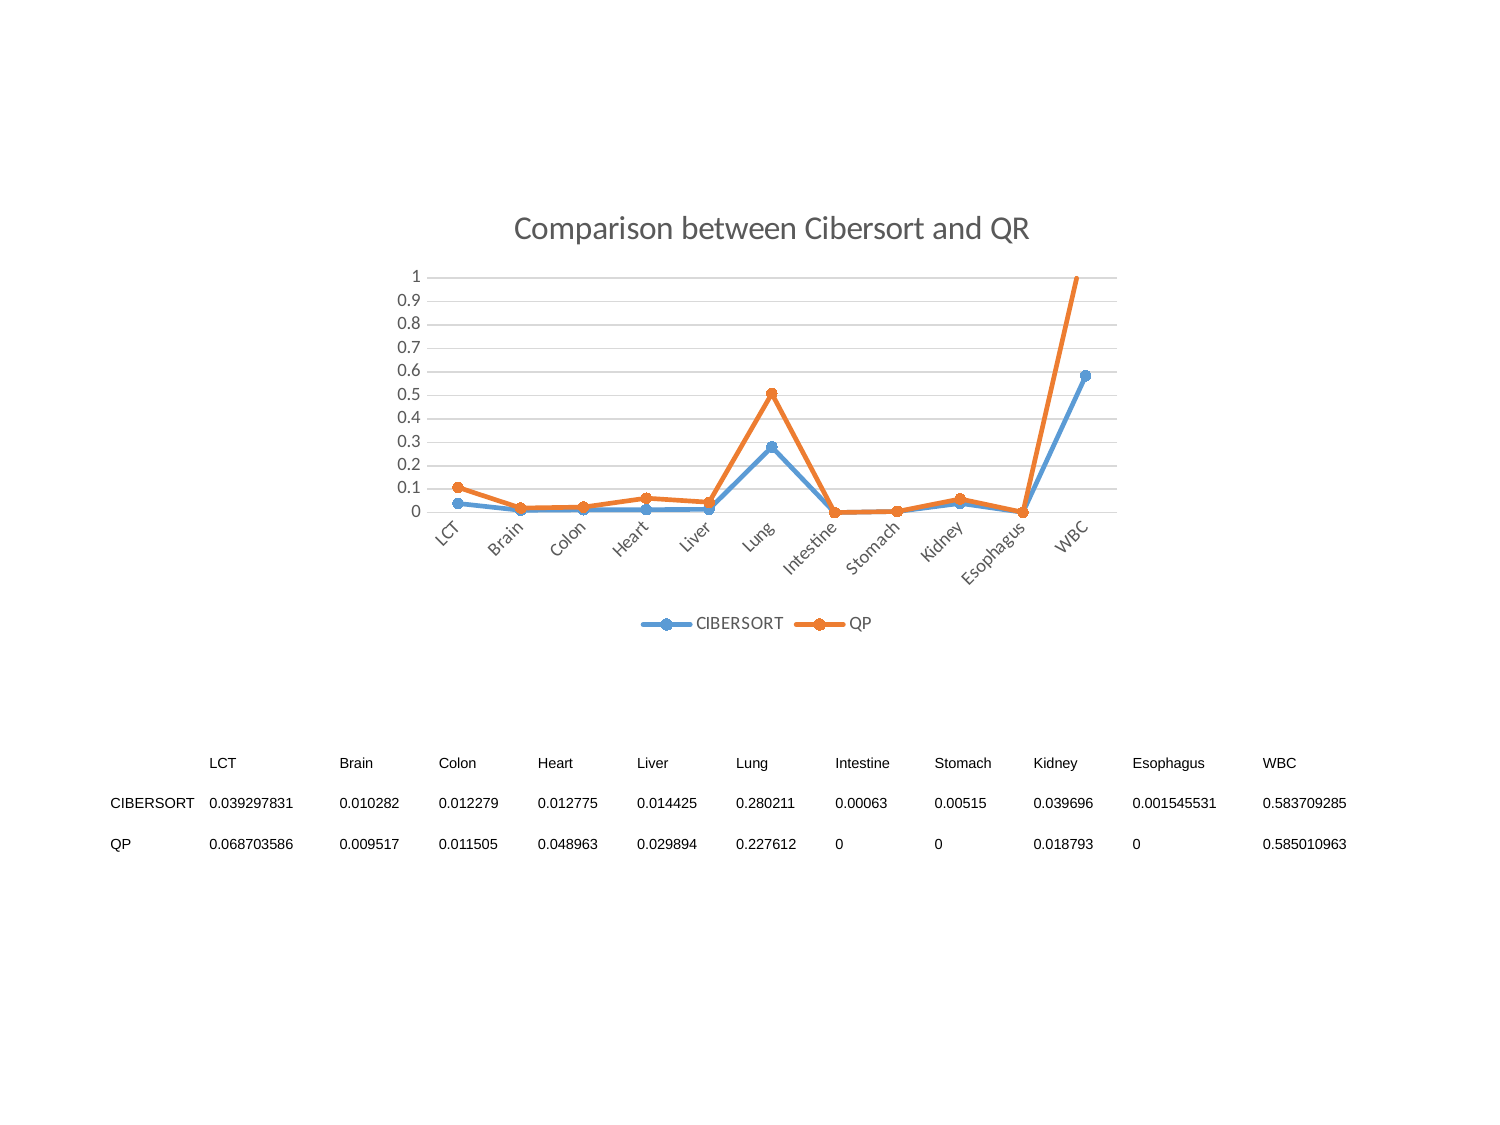

### Chart: Comparison between Cibersort and QR

| Category | CIBERSORT | QP |
|---|---|---|
| LCT | 0.039297831 | 0.068703586 |
| Brain | 0.010282 | 0.009517 |
| Colon | 0.012279 | 0.011505 |
| Heart | 0.012775 | 0.048963 |
| Liver | 0.014425 | 0.029894 |
| Lung | 0.280211 | 0.227612 |
| Intestine | 0.00063 | 0.0 |
| Stomach | 0.00515 | 0.0 |
| Kidney | 0.039696 | 0.018793 |
| Esophagus | 0.001545531 | 0.0 |
| WBC | 0.583709285 | 0.585010963 |
|  | LCT | Brain | Colon | Heart | Liver | Lung | Intestine | Stomach | Kidney | Esophagus | WBC |
| --- | --- | --- | --- | --- | --- | --- | --- | --- | --- | --- | --- |
| CIBERSORT | 0.039297831 | 0.010282 | 0.012279 | 0.012775 | 0.014425 | 0.280211 | 0.00063 | 0.00515 | 0.039696 | 0.001545531 | 0.583709285 |
| QP | 0.068703586 | 0.009517 | 0.011505 | 0.048963 | 0.029894 | 0.227612 | 0 | 0 | 0.018793 | 0 | 0.585010963 |